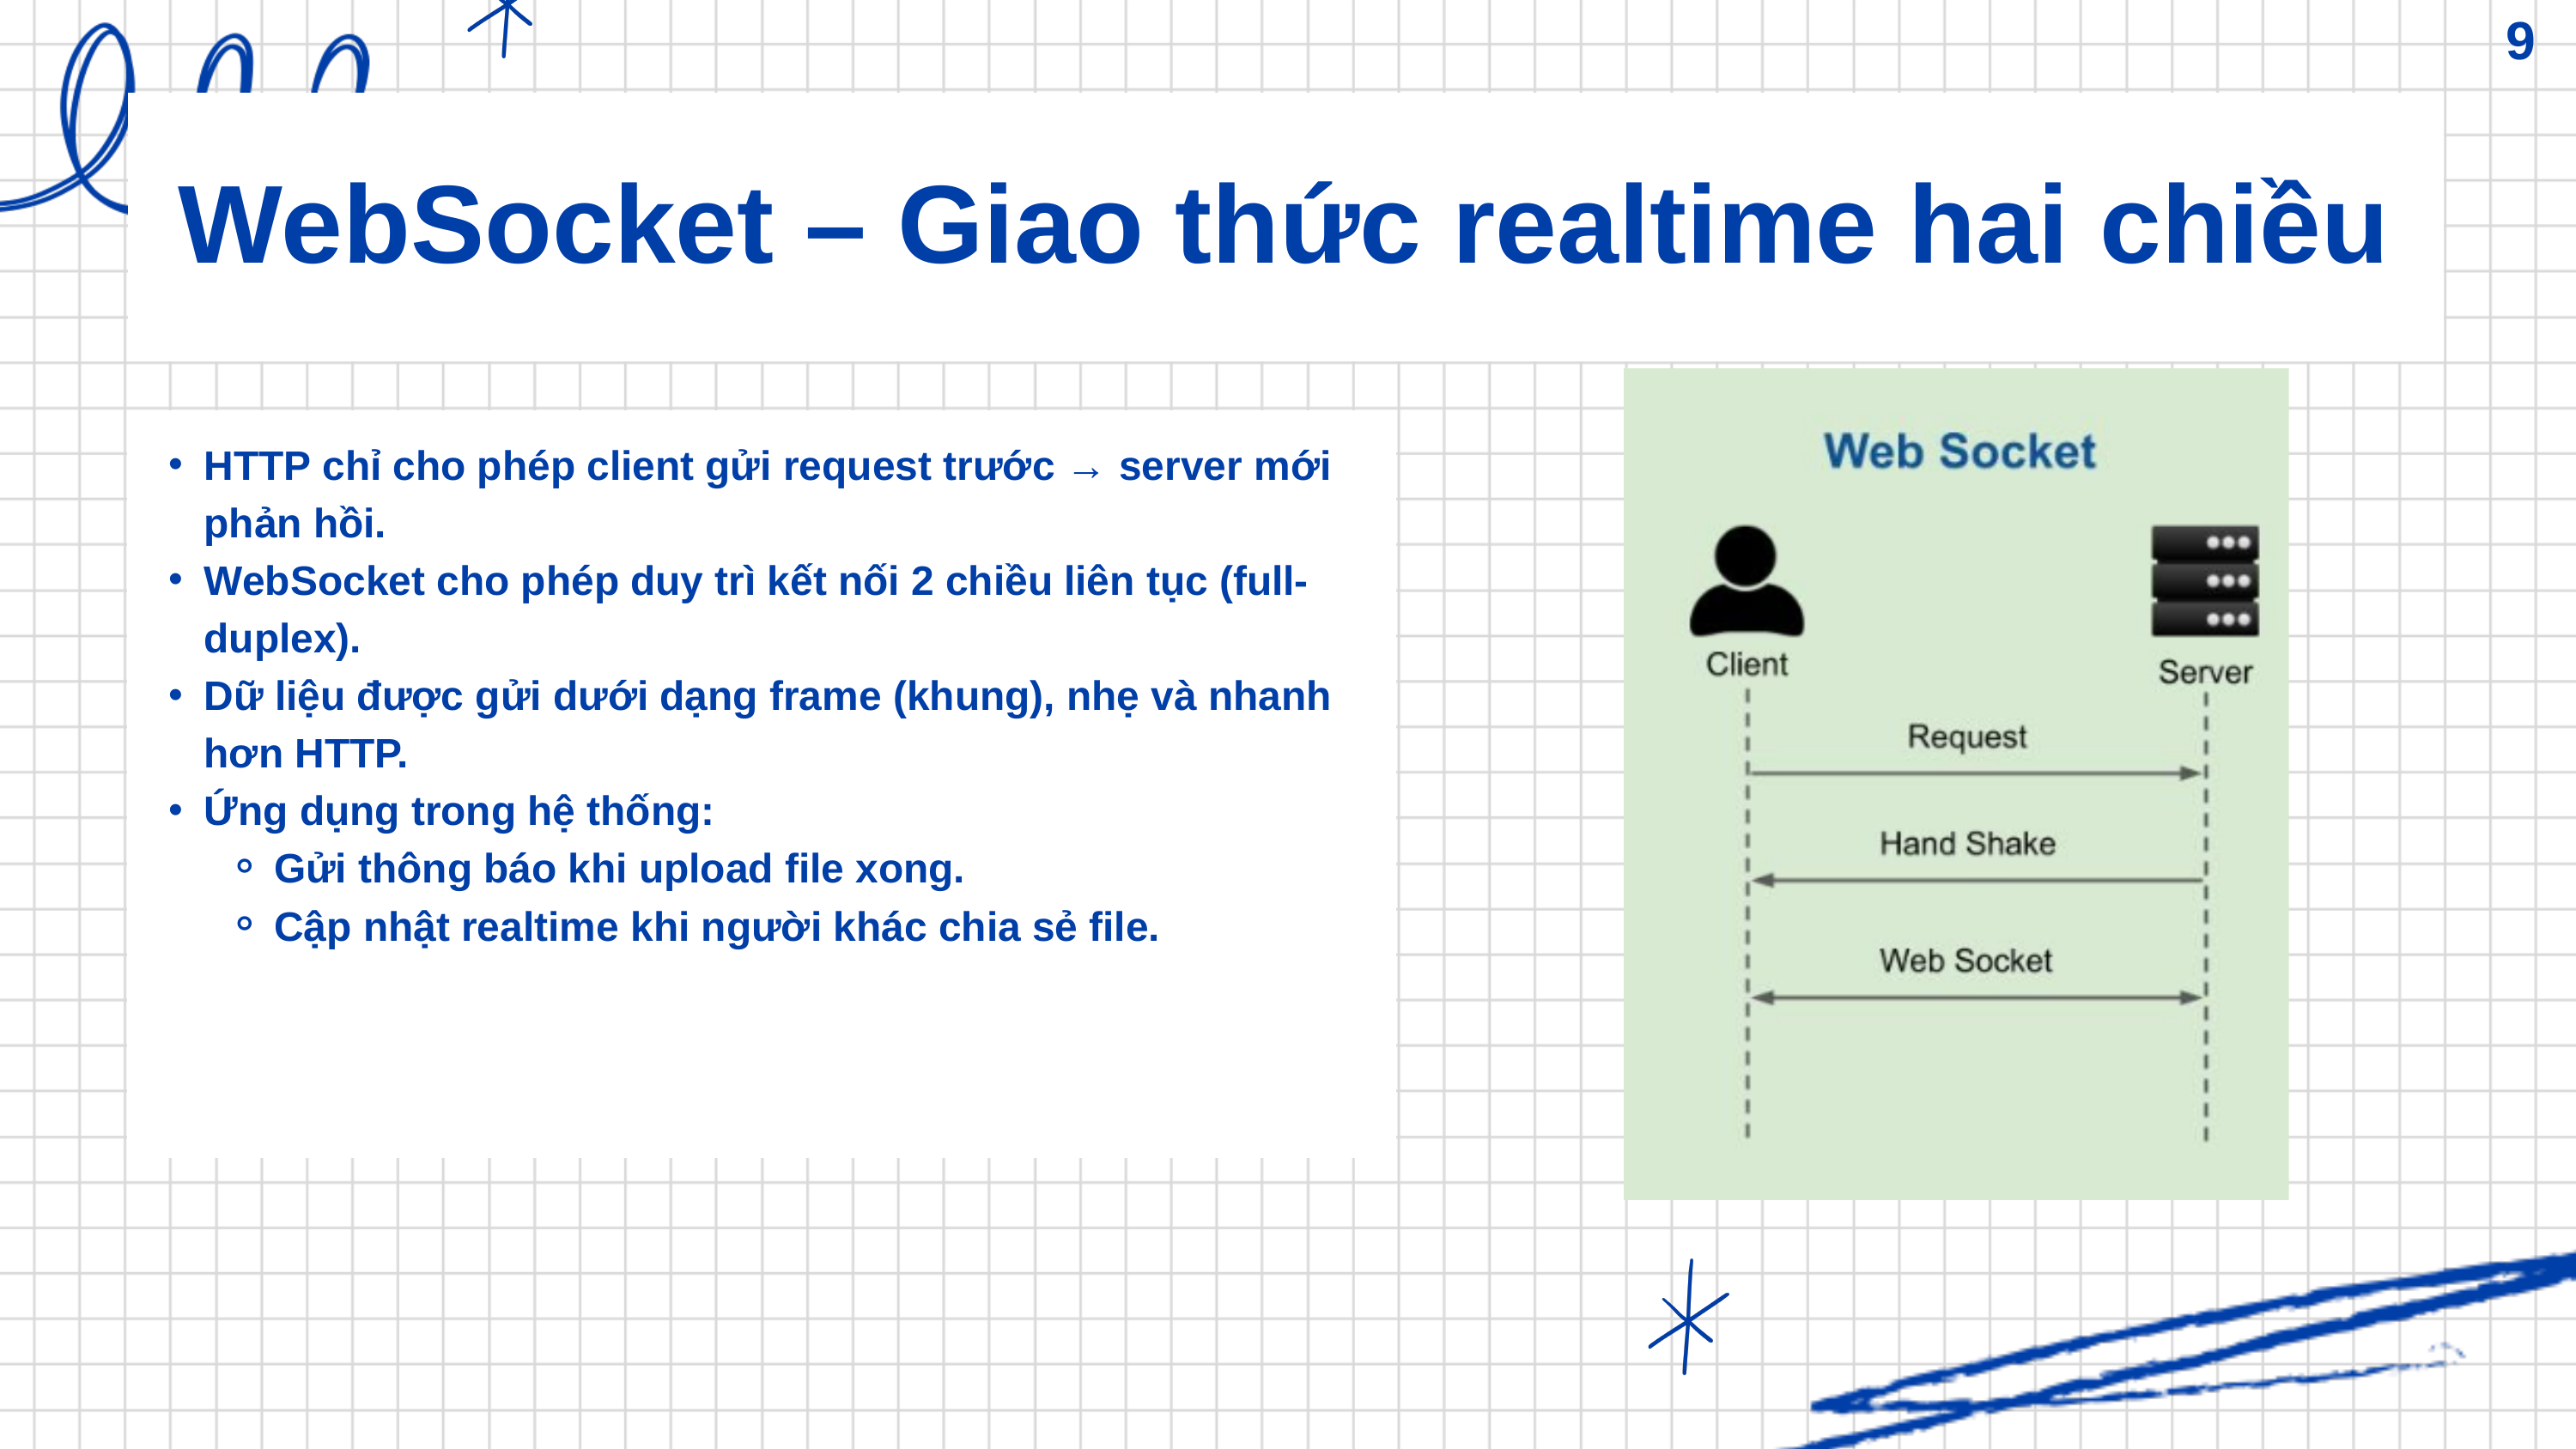

9

WebSocket – Giao thức realtime hai chiều

HTTP chỉ cho phép client gửi request trước → server mới phản hồi.
WebSocket cho phép duy trì kết nối 2 chiều liên tục (full-duplex).
Dữ liệu được gửi dưới dạng frame (khung), nhẹ và nhanh hơn HTTP.
Ứng dụng trong hệ thống:
Gửi thông báo khi upload file xong.
Cập nhật realtime khi người khác chia sẻ file.